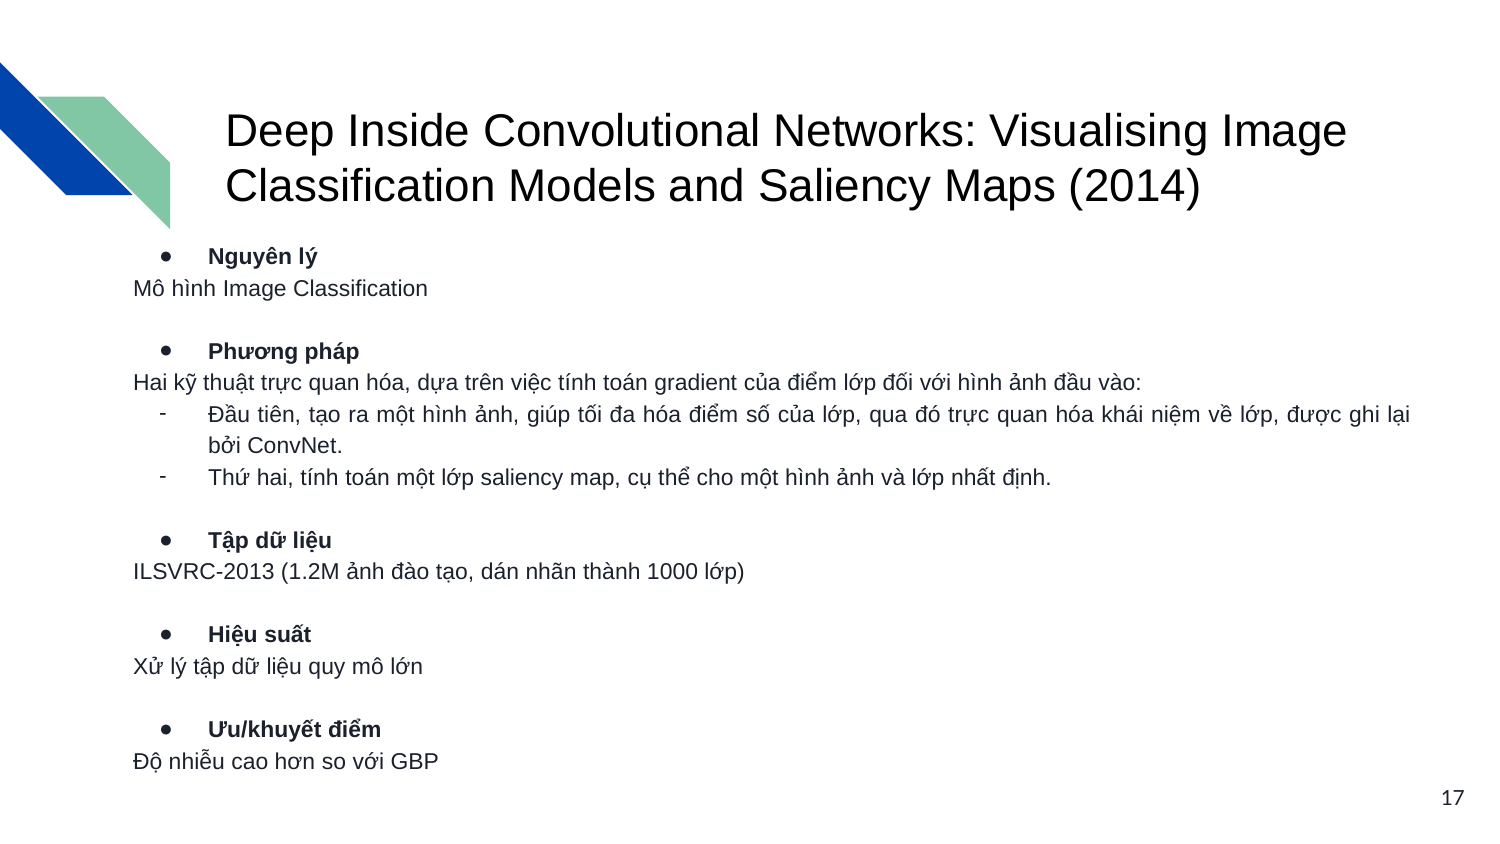

# Deep Inside Convolutional Networks: Visualising Image Classification Models and Saliency Maps (2014)
Nguyên lý
Mô hình Image Classification

Phương pháp
Hai kỹ thuật trực quan hóa, dựa trên việc tính toán gradient của điểm lớp đối với hình ảnh đầu vào:
Đầu tiên, tạo ra một hình ảnh, giúp tối đa hóa điểm số của lớp, qua đó trực quan hóa khái niệm về lớp, được ghi lại bởi ConvNet.
Thứ hai, tính toán một lớp saliency map, cụ thể cho một hình ảnh và lớp nhất định.

Tập dữ liệu
ILSVRC-2013 (1.2M ảnh đào tạo, dán nhãn thành 1000 lớp)

Hiệu suất
Xử lý tập dữ liệu quy mô lớn

Ưu/khuyết điểm
Độ nhiễu cao hơn so với GBP
17